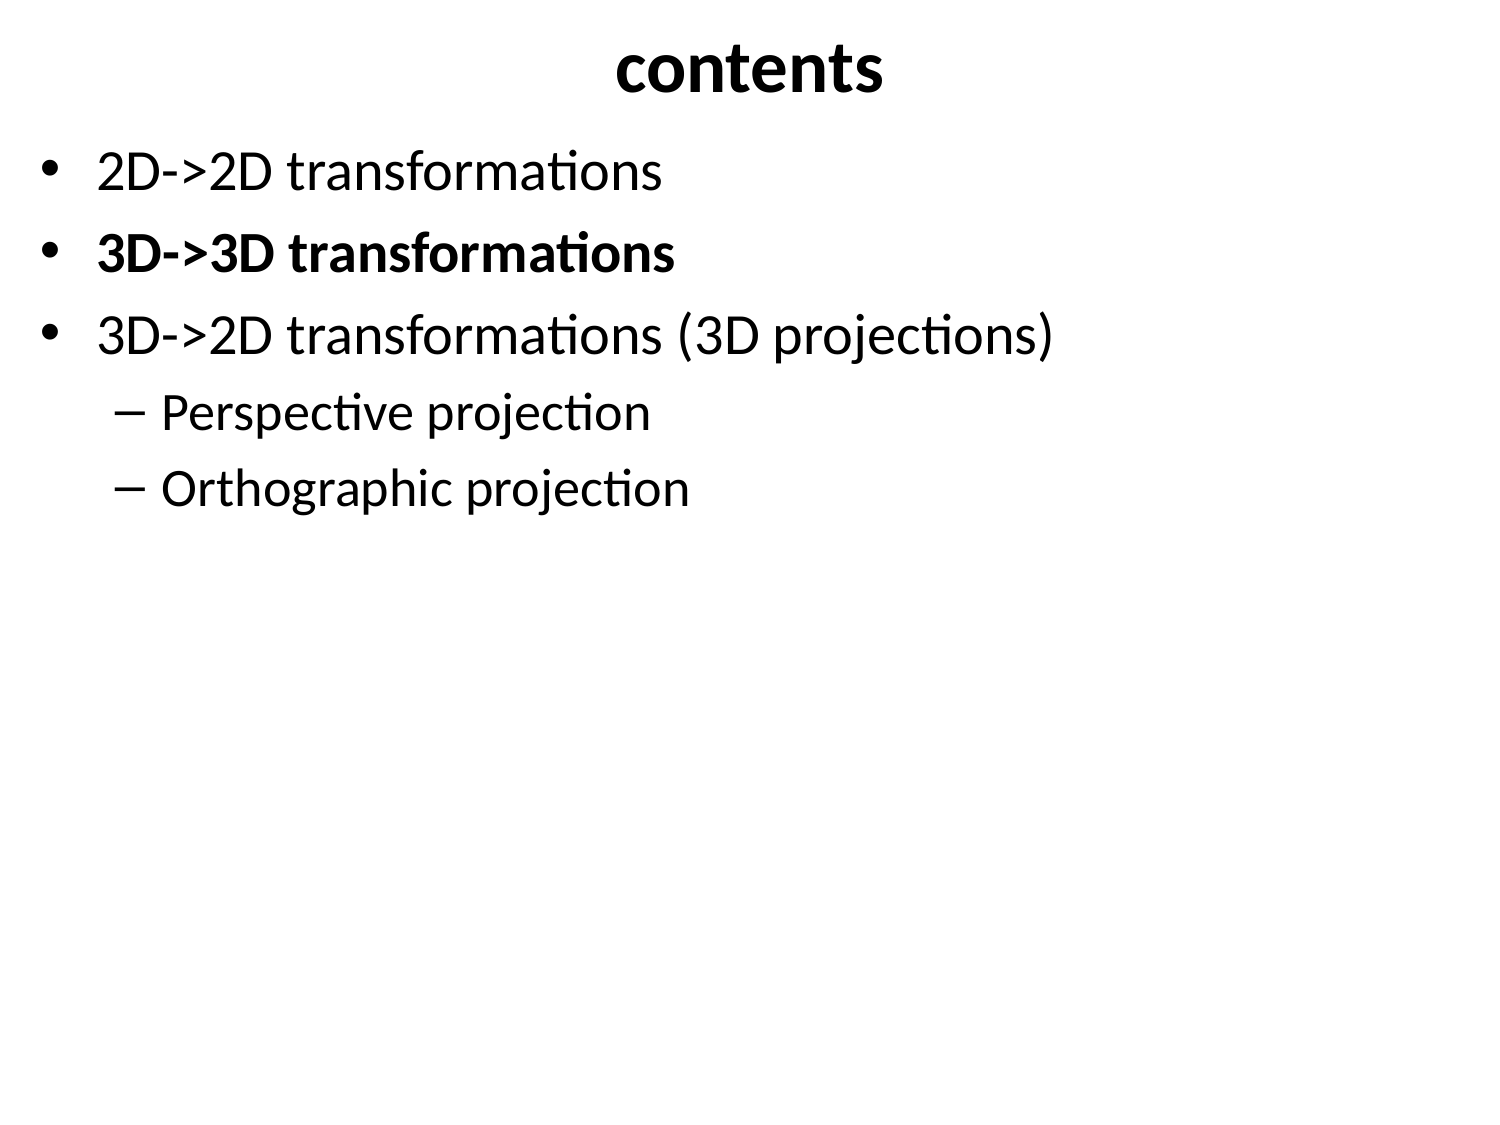

# contents
2D->2D transformations
3D->3D transformations
3D->2D transformations (3D projections)
Perspective projection
Orthographic projection